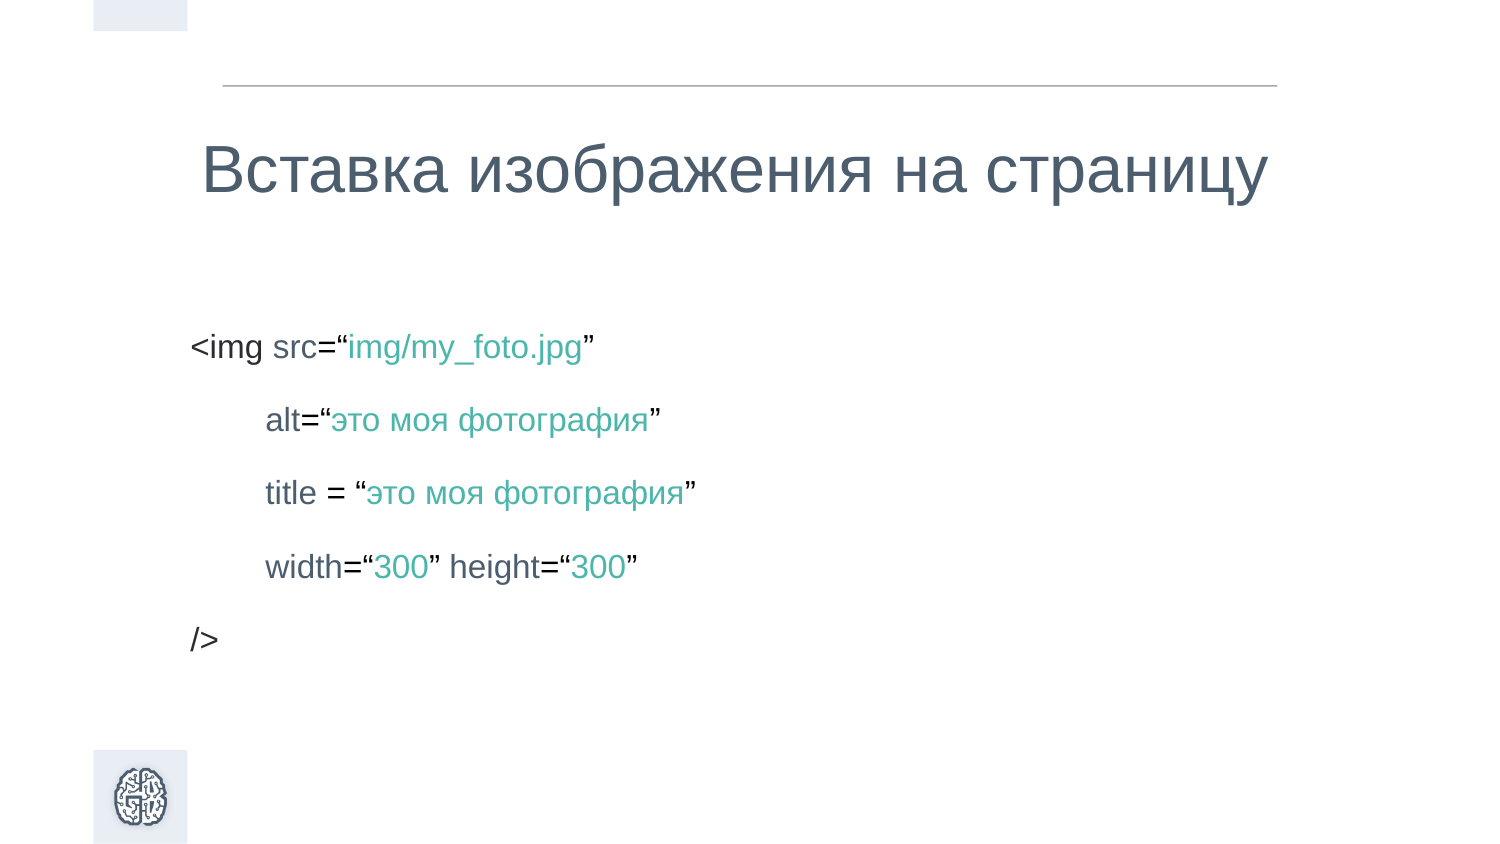

Вставка изображения на страницу
<img src=“img/my_foto.jpg”
alt=“это моя фотография”
title = “это моя фотография”
width=“300” height=“300”
/>